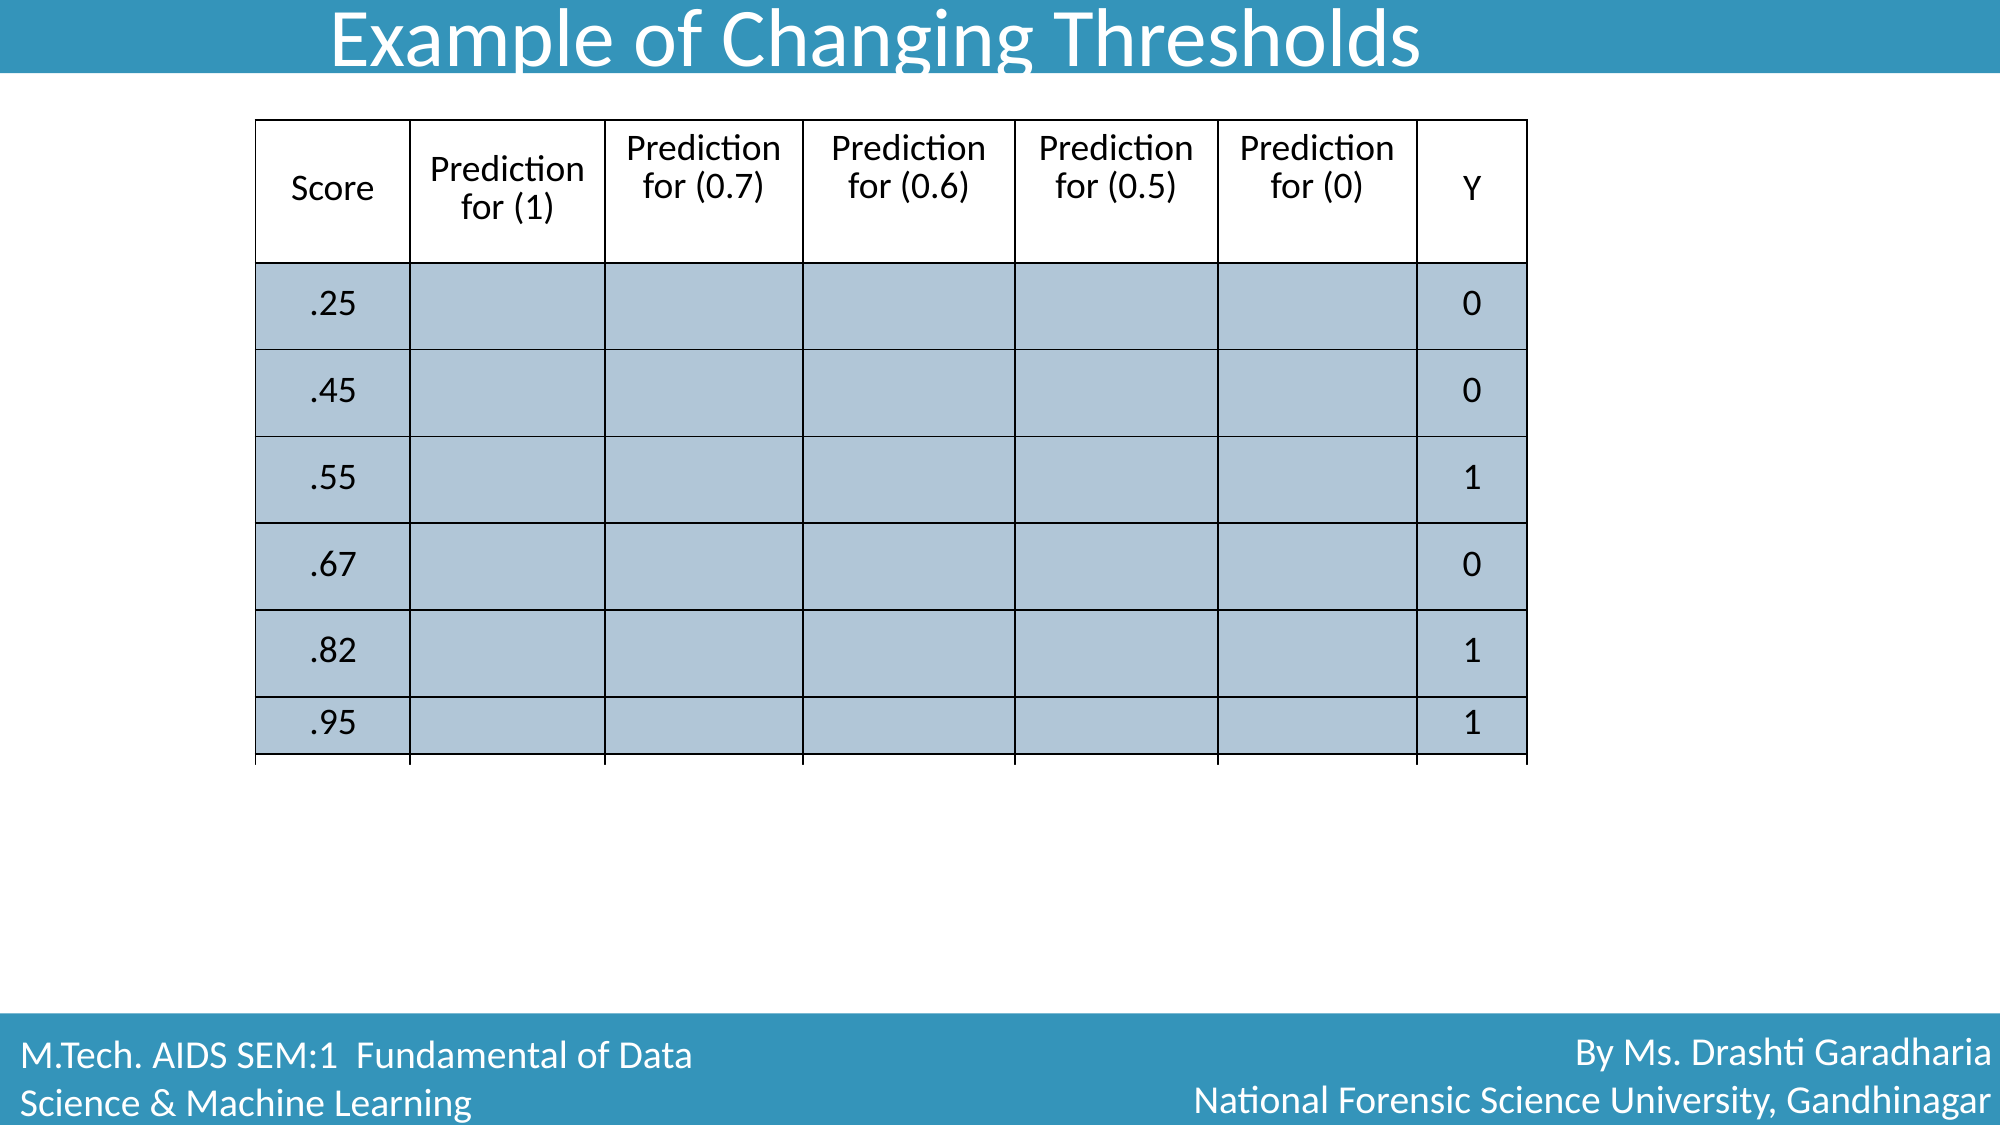

# Example of Changing Thresholds
| Score | Prediction for (1) | Prediction for (0.7) | Prediction for (0.6) | Prediction for (0.5) | Prediction for (0) | Y |
| --- | --- | --- | --- | --- | --- | --- |
| .25 |  |  |  |  |  | 0 |
| .45 |  |  |  |  |  | 0 |
| .55 |  |  |  |  |  | 1 |
| .67 |  |  |  |  |  | 0 |
| .82 |  |  |  |  |  | 1 |
| .95 |  |  |  |  |  | 1 |
| FP |  |  |  |  |  |  |
| TP |  |  |  |  |  |  |
| FPR |  |  |  |  |  |  |
| TPR |  |  |  |  |  |  |